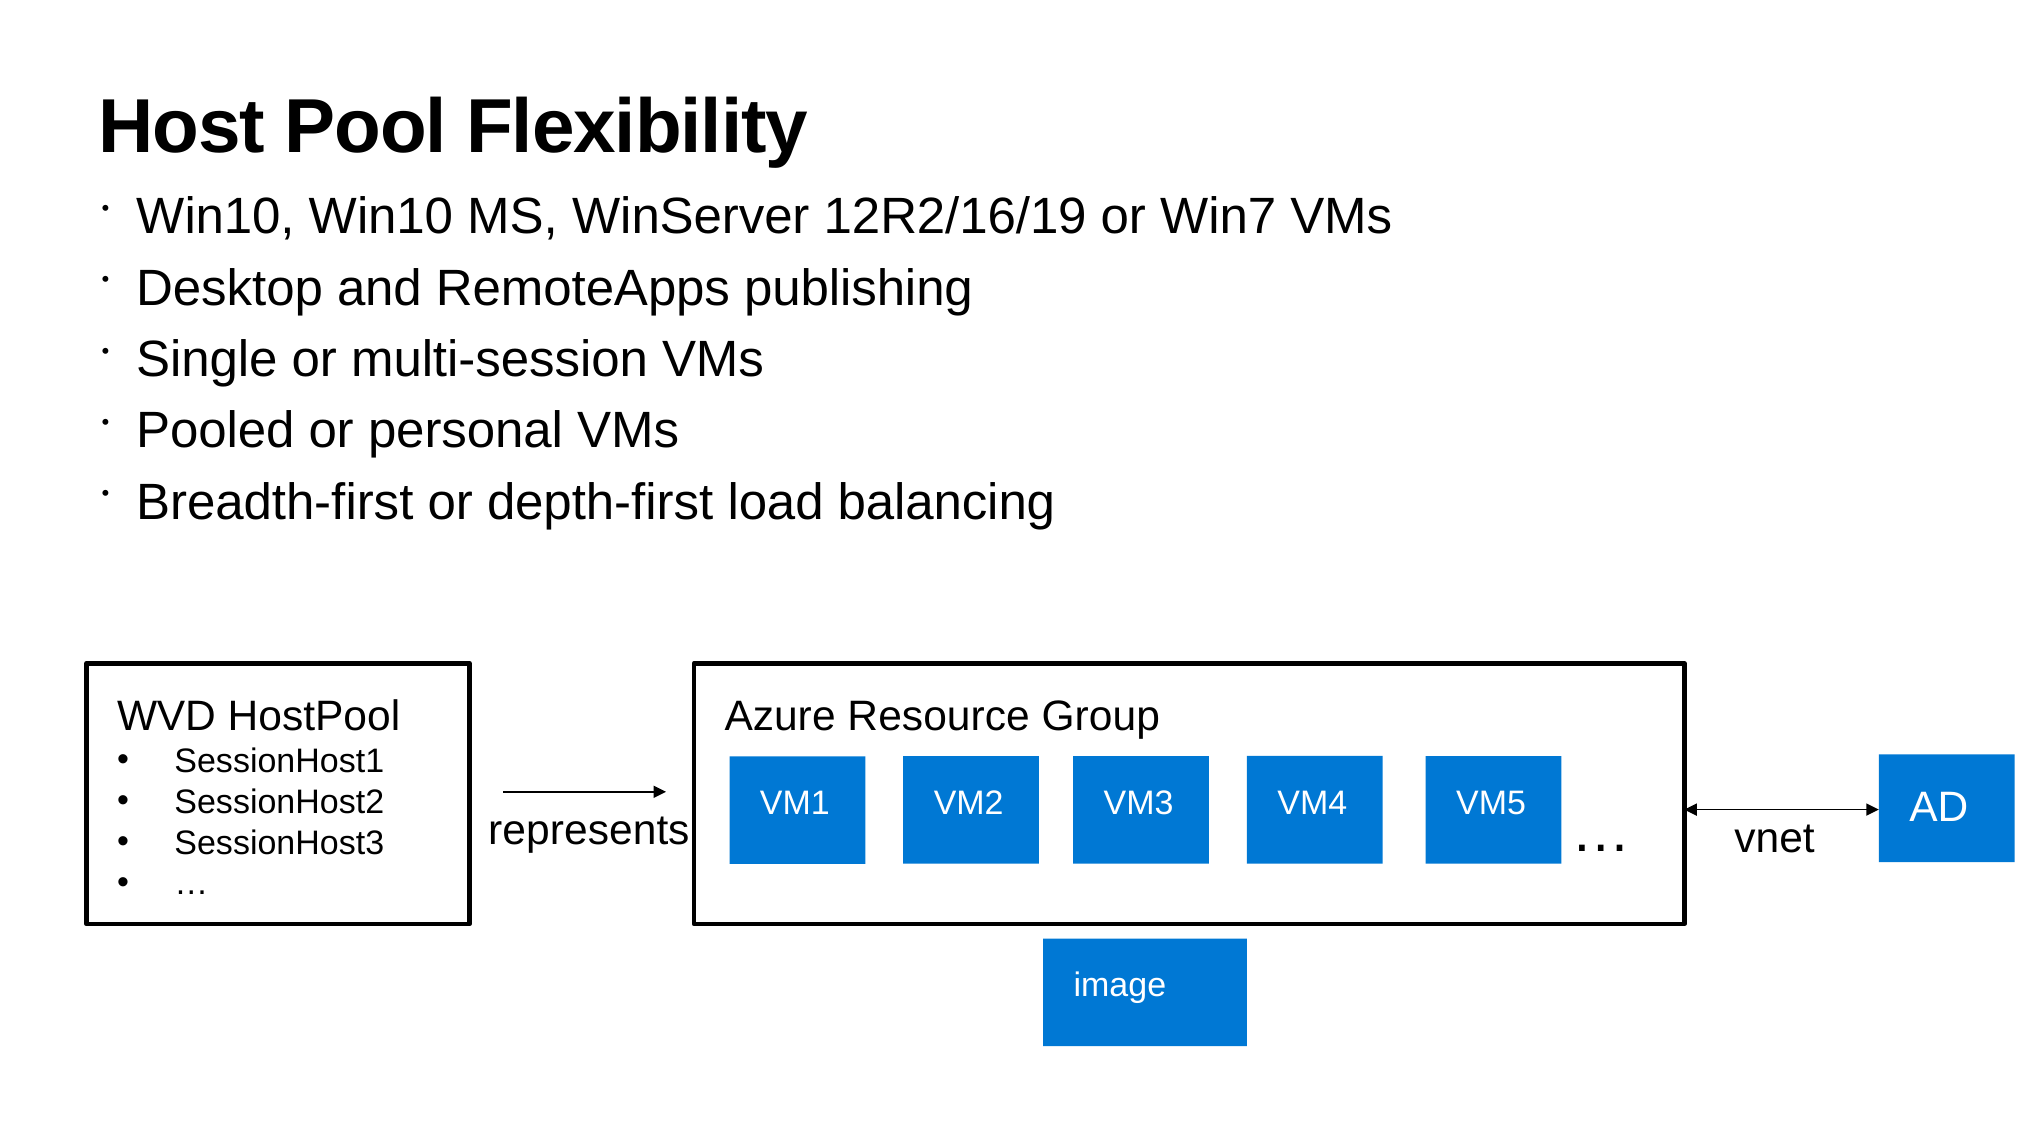

# Host Pool Flexibility
Win10, Win10 MS, WinServer 12R2/16/19 or Win7 VMs
Desktop and RemoteApps publishing
Single or multi-session VMs
Pooled or personal VMs
Breadth-first or depth-first load balancing
WVD HostPool
SessionHost1
SessionHost2
SessionHost3
…
Azure Resource Group
AD
VM4
VM3
VM5
VM2
VM1
…
represents
vnet
image